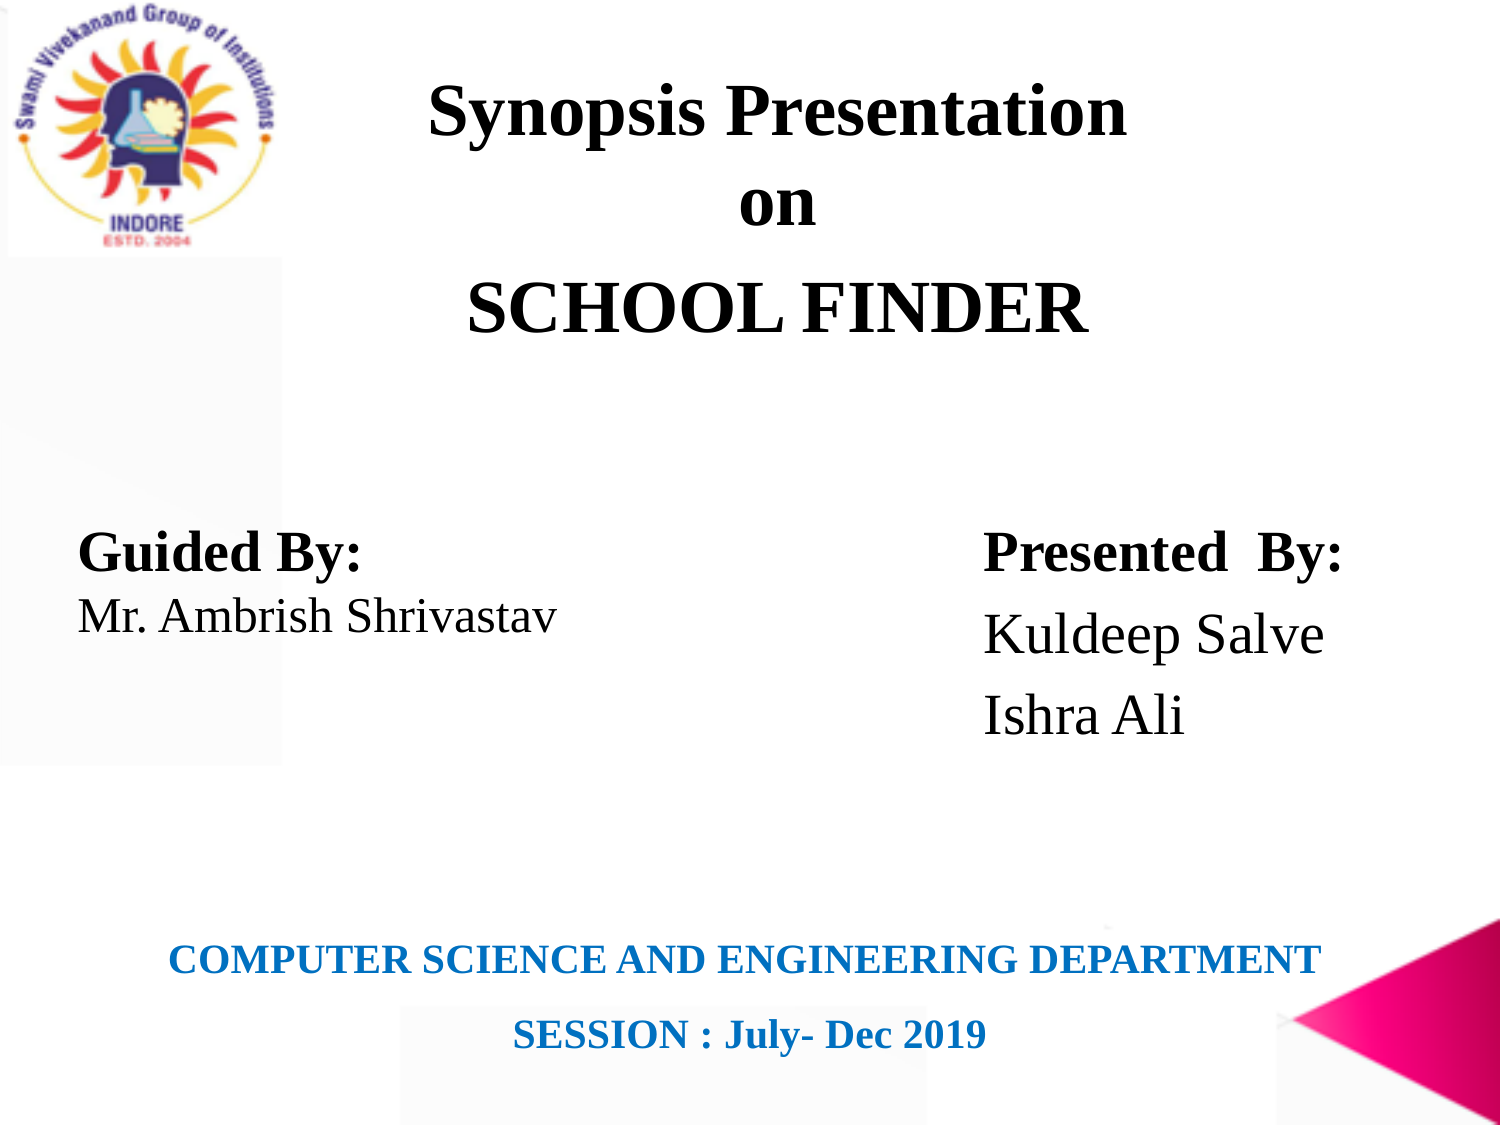

Synopsis Presentation
on
SCHOOL FINDER
Guided By:
Mr. Ambrish Shrivastav
Presented  By:
Kuldeep Salve
Ishra Ali
COMPUTER SCIENCE AND ENGINEERING DEPARTMENT
SESSION : July- Dec 2019